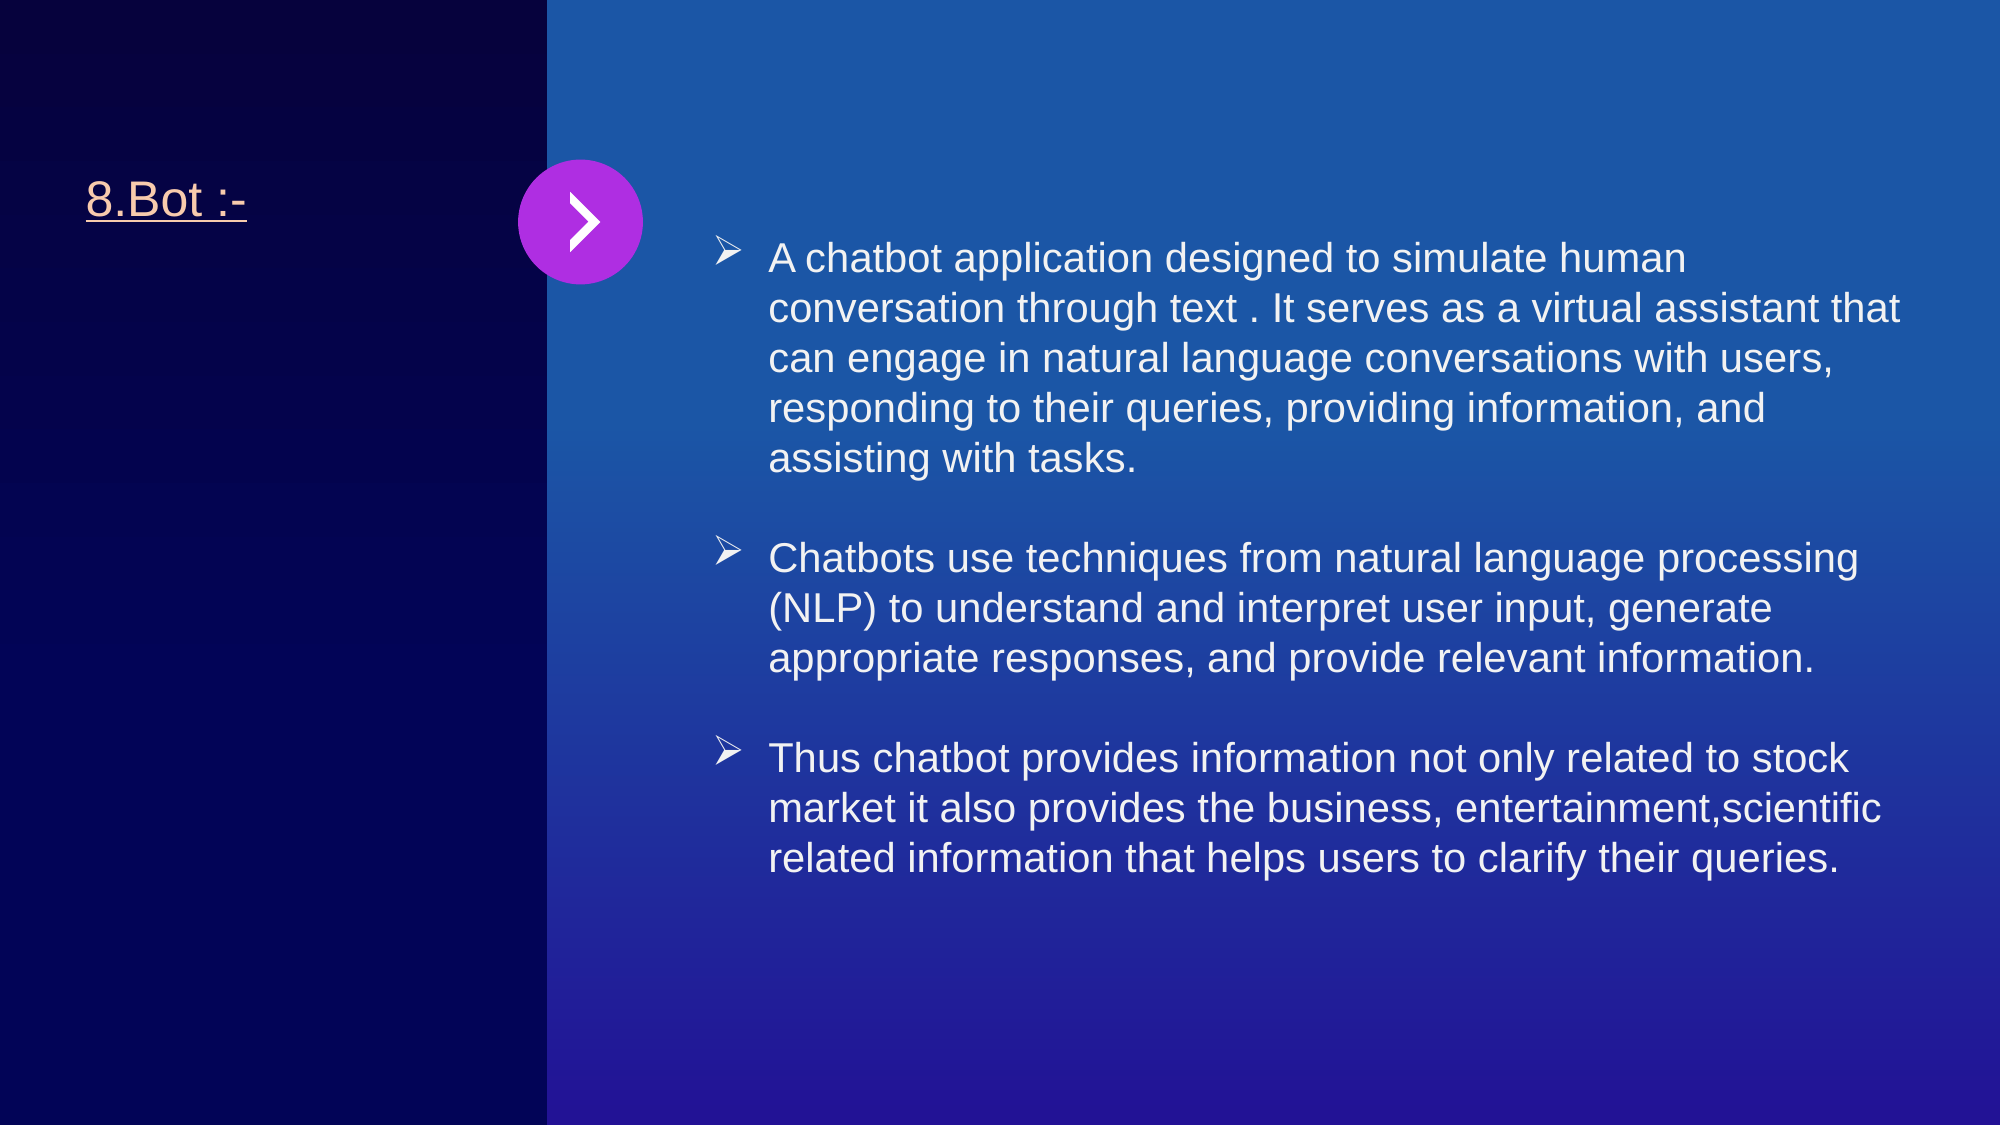

8.Bot :-
A chatbot application designed to simulate human conversation through text . It serves as a virtual assistant that can engage in natural language conversations with users, responding to their queries, providing information, and assisting with tasks.

Chatbots use techniques from natural language processing (NLP) to understand and interpret user input, generate appropriate responses, and provide relevant information.

Thus chatbot provides information not only related to stock market it also provides the business, entertainment,scientific related information that helps users to clarify their queries.